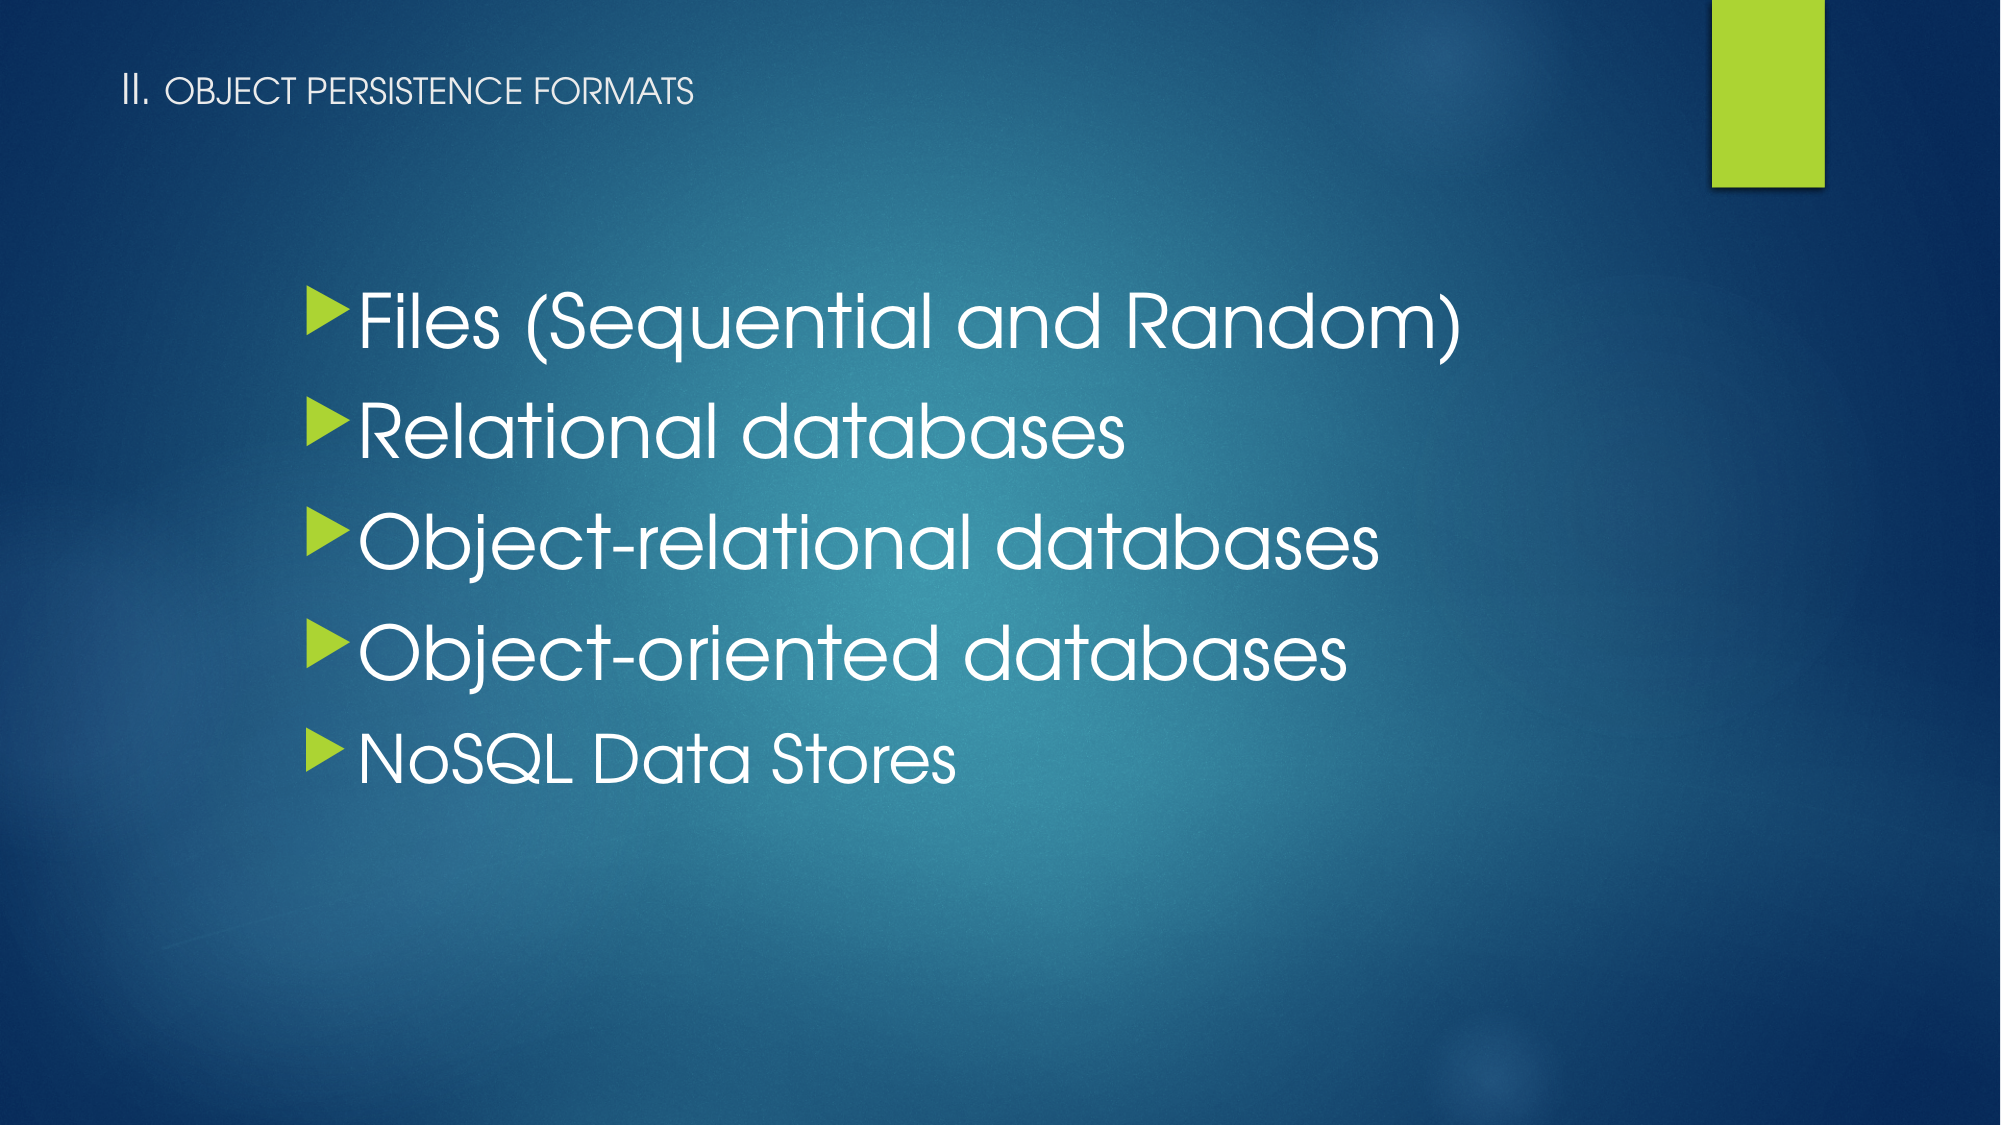

4
# II. OBJECT PERSISTENCE FORMATS
Files (Sequential and Random)
Relational databases
Object-relational databases
Object-oriented databases
NoSQL Data Stores